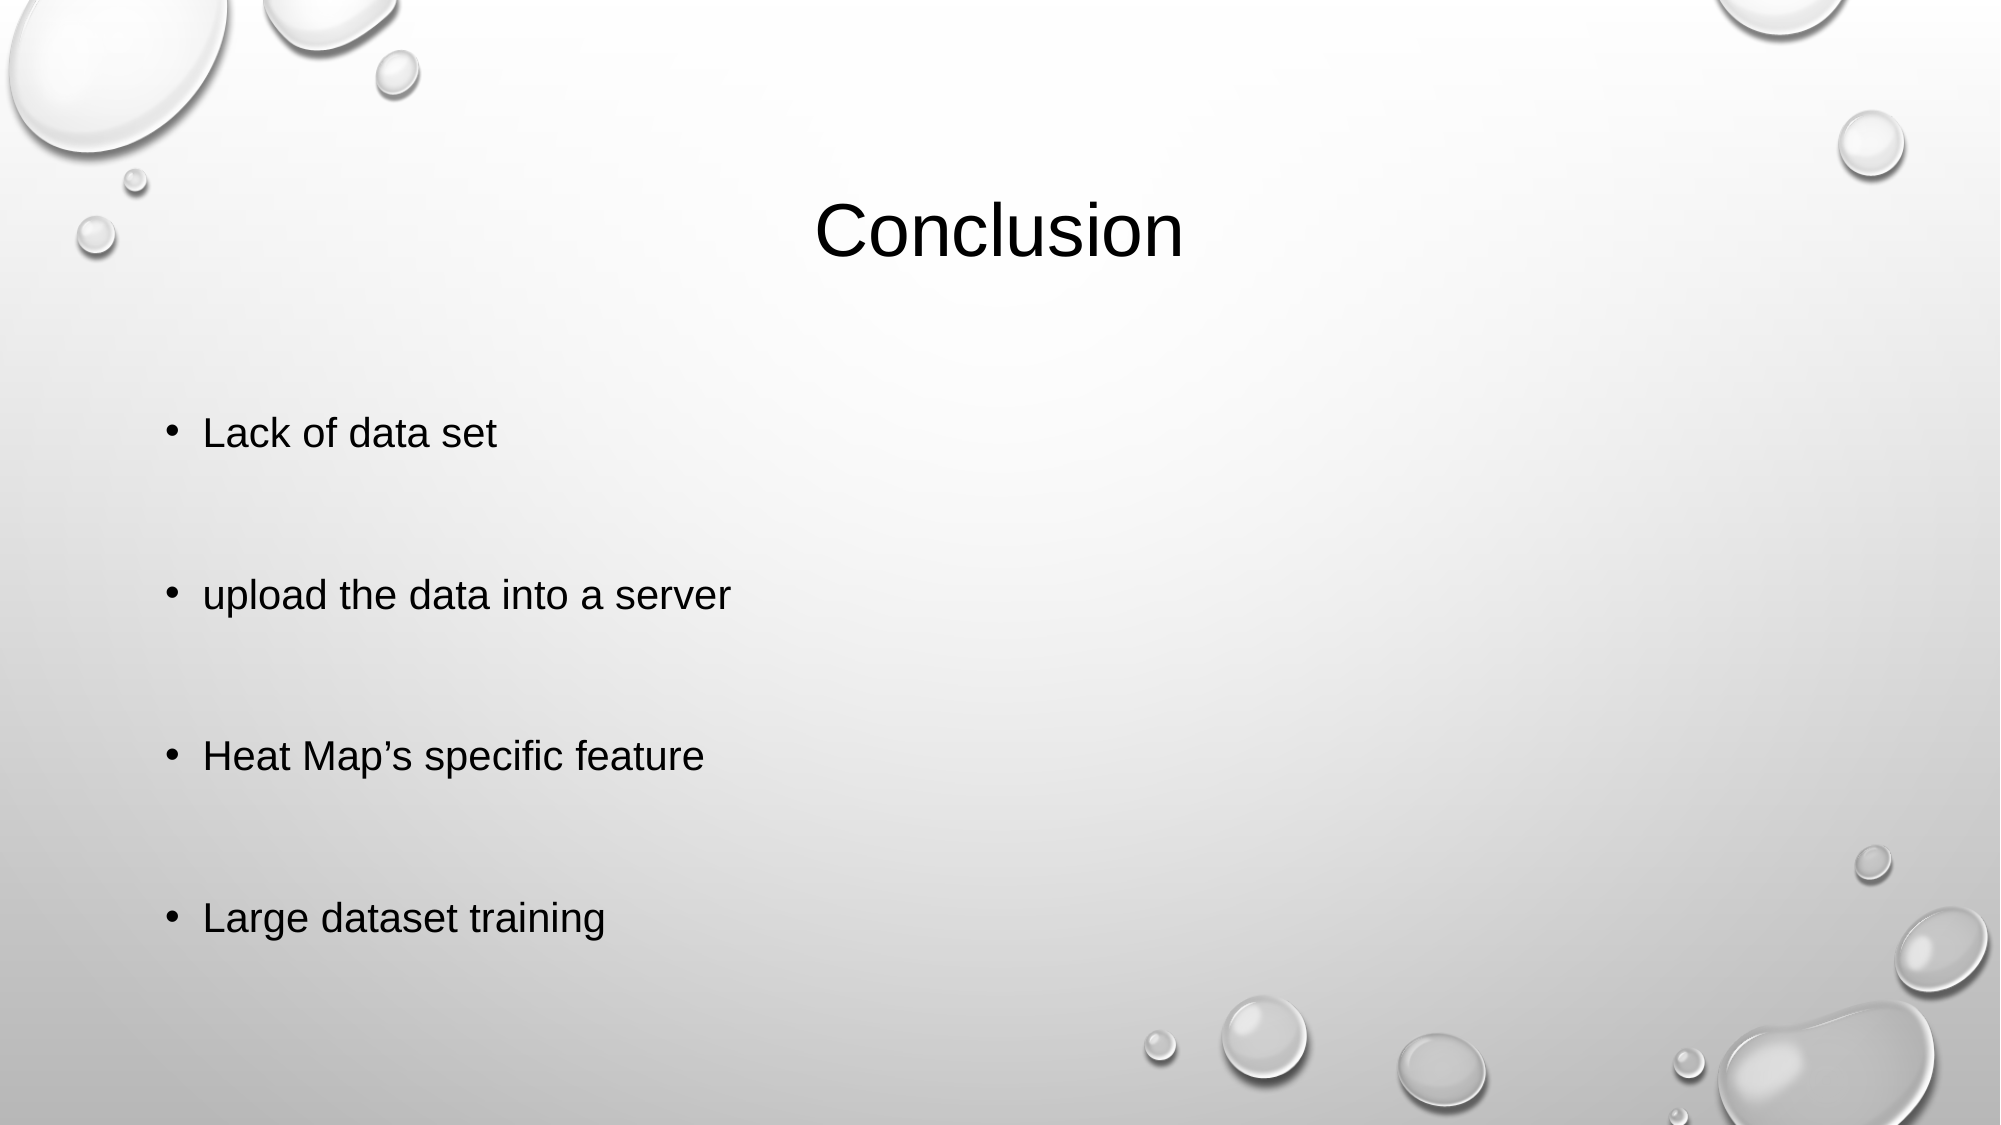

# Conclusion
Lack of data set

upload the data into a server

Heat Map’s specific feature

Large dataset training